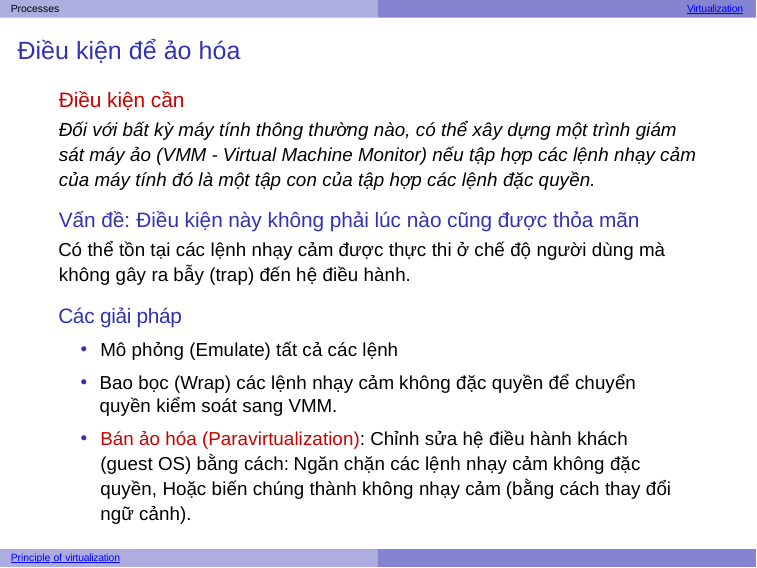

Processes	Virtualization
# Điều kiện để ảo hóa
Điều kiện cần
Đối với bất kỳ máy tính thông thường nào, có thể xây dựng một trình giám sát máy ảo (VMM - Virtual Machine Monitor) nếu tập hợp các lệnh nhạy cảm của máy tính đó là một tập con của tập hợp các lệnh đặc quyền.
Vấn đề: Điều kiện này không phải lúc nào cũng được thỏa mãn
Có thể tồn tại các lệnh nhạy cảm được thực thi ở chế độ người dùng mà không gây ra bẫy (trap) đến hệ điều hành.
Các giải pháp
Mô phỏng (Emulate) tất cả các lệnh
Bao bọc (Wrap) các lệnh nhạy cảm không đặc quyền để chuyển quyền kiểm soát sang VMM.
Bán ảo hóa (Paravirtualization): Chỉnh sửa hệ điều hành khách (guest OS) bằng cách: Ngăn chặn các lệnh nhạy cảm không đặc quyền, Hoặc biến chúng thành không nhạy cảm (bằng cách thay đổi ngữ cảnh).

Principle of virtualization